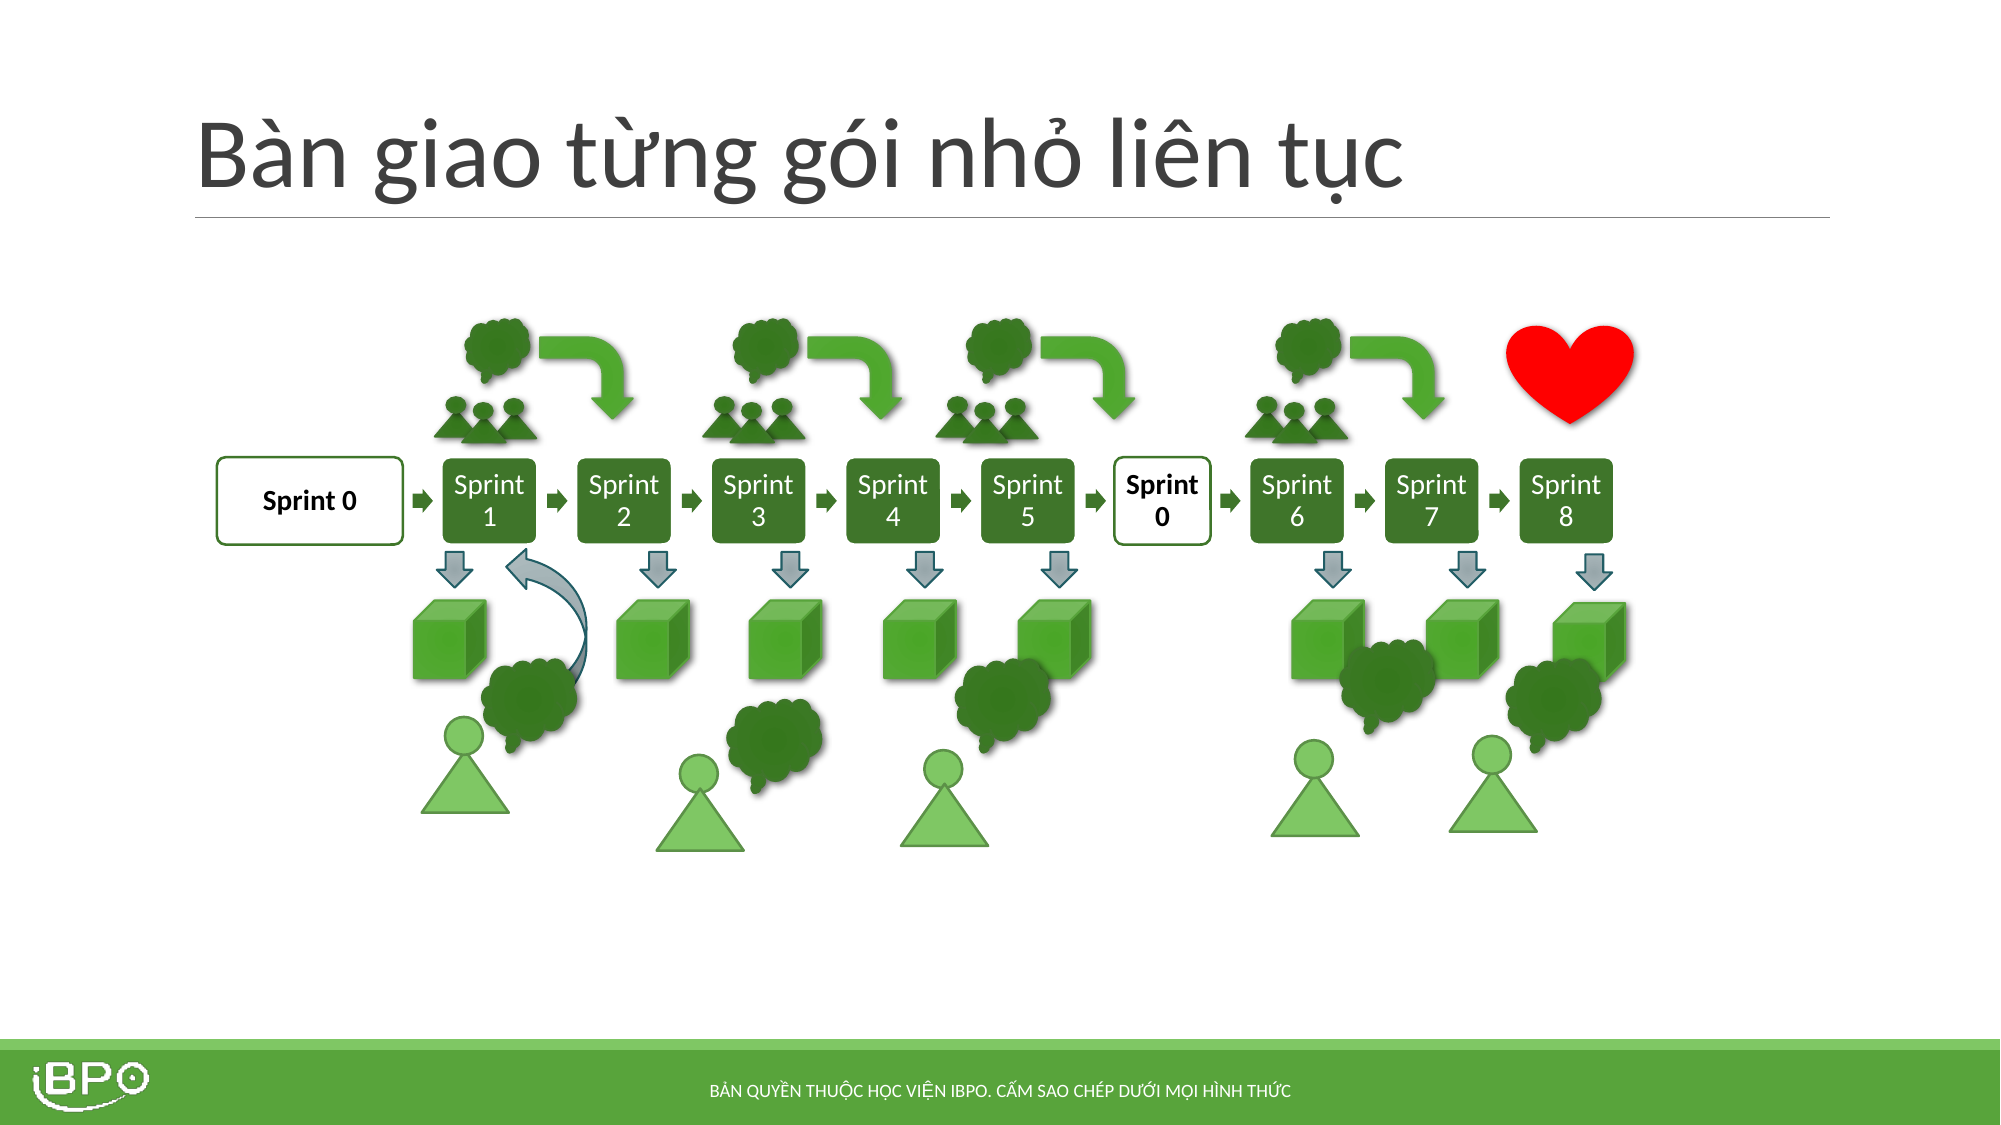

# Bàn giao từng gói nhỏ liên tục

Sprint 0
Sprint 1
Sprint 2
Sprint 3
Sprint 4
Sprint 5
Sprint 0
Sprint 6
Sprint 7
Sprint 8

BẢN QUYỀN THUỘC HỌC VIỆN IBPO. CẤM SAO CHÉP DƯỚI MỌI HÌNH THỨC